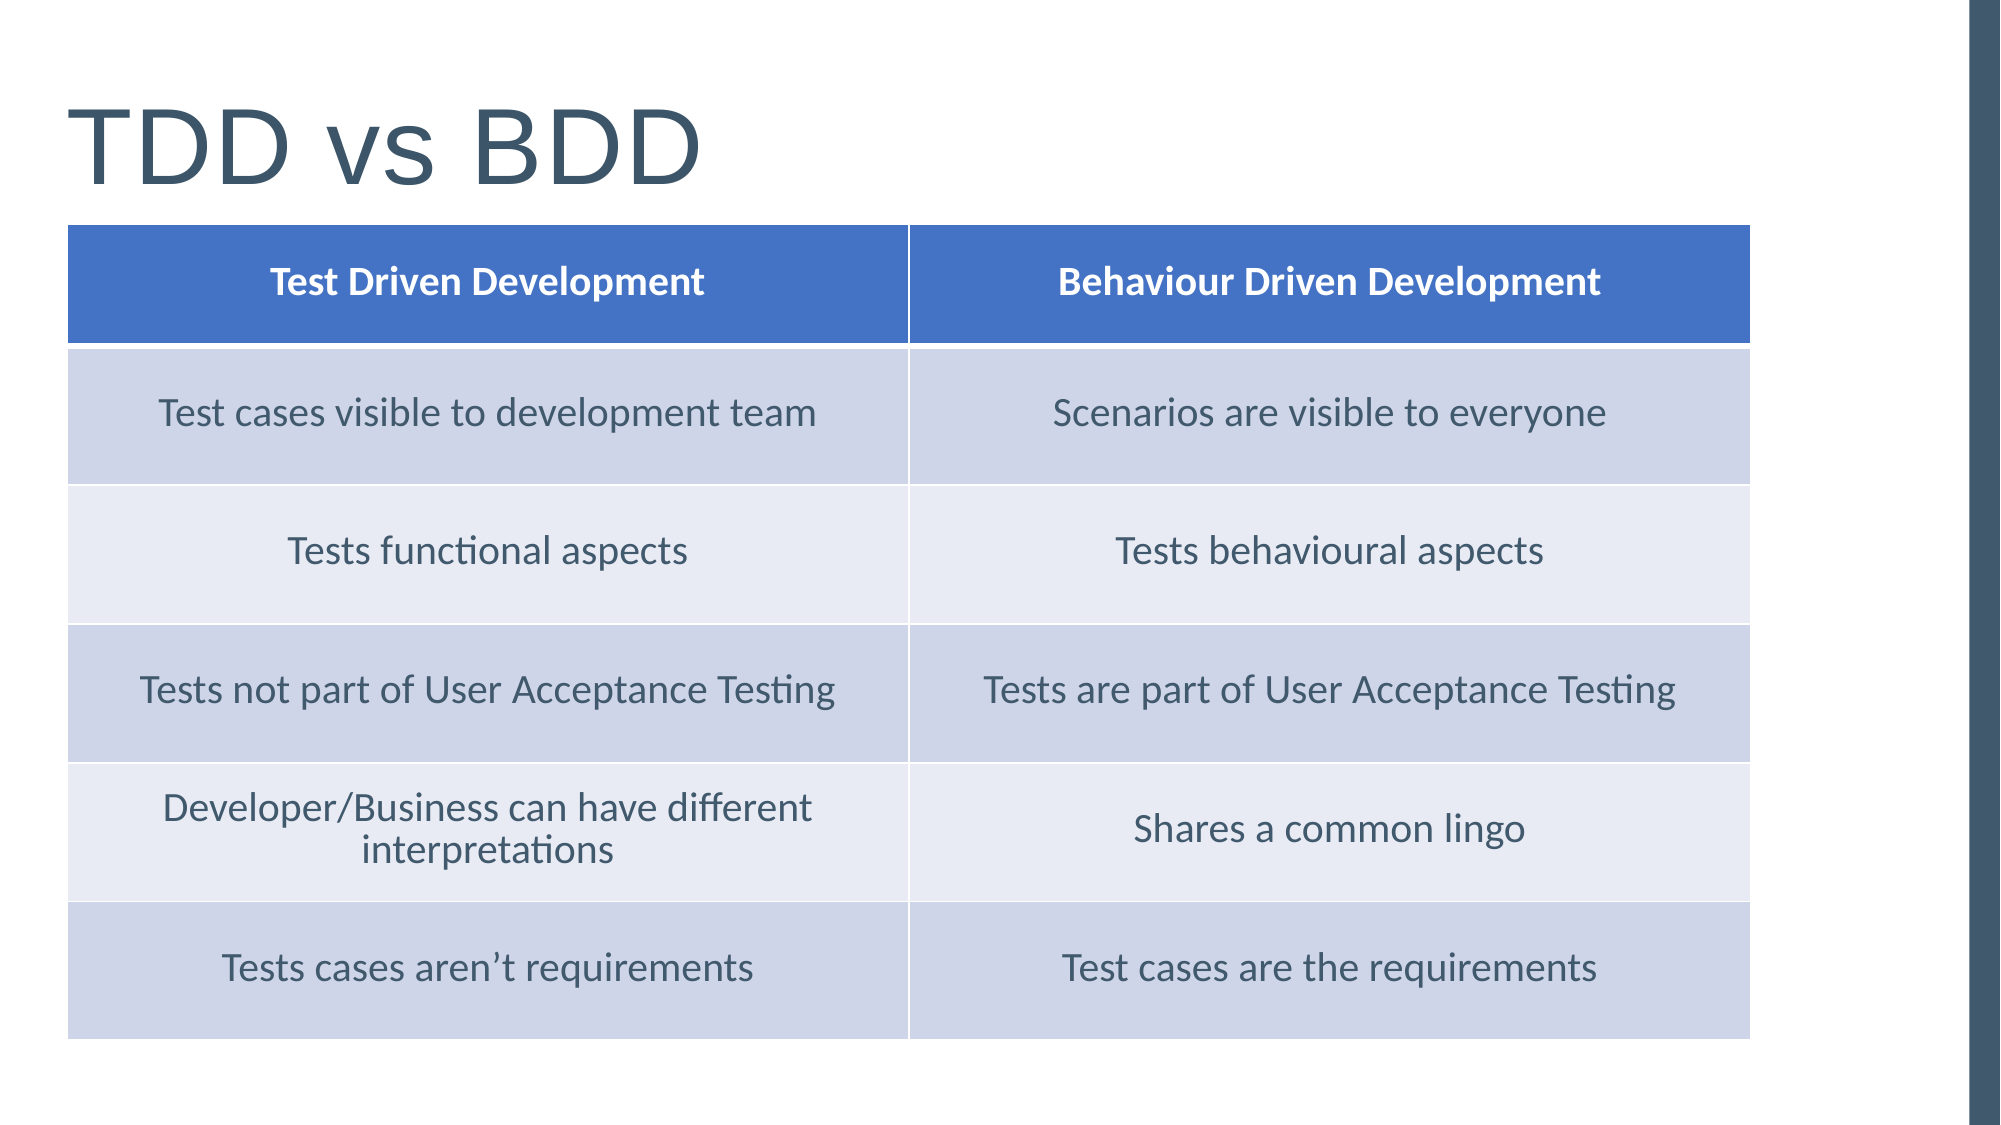

TDD vs BDD
| Test Driven Development | Behaviour Driven Development |
| --- | --- |
| Test cases visible to development team | Scenarios are visible to everyone |
| Tests functional aspects | Tests behavioural aspects |
| Tests not part of User Acceptance Testing | Tests are part of User Acceptance Testing |
| Developer/Business can have different interpretations | Shares a common lingo |
| Tests cases aren’t requirements | Test cases are the requirements |